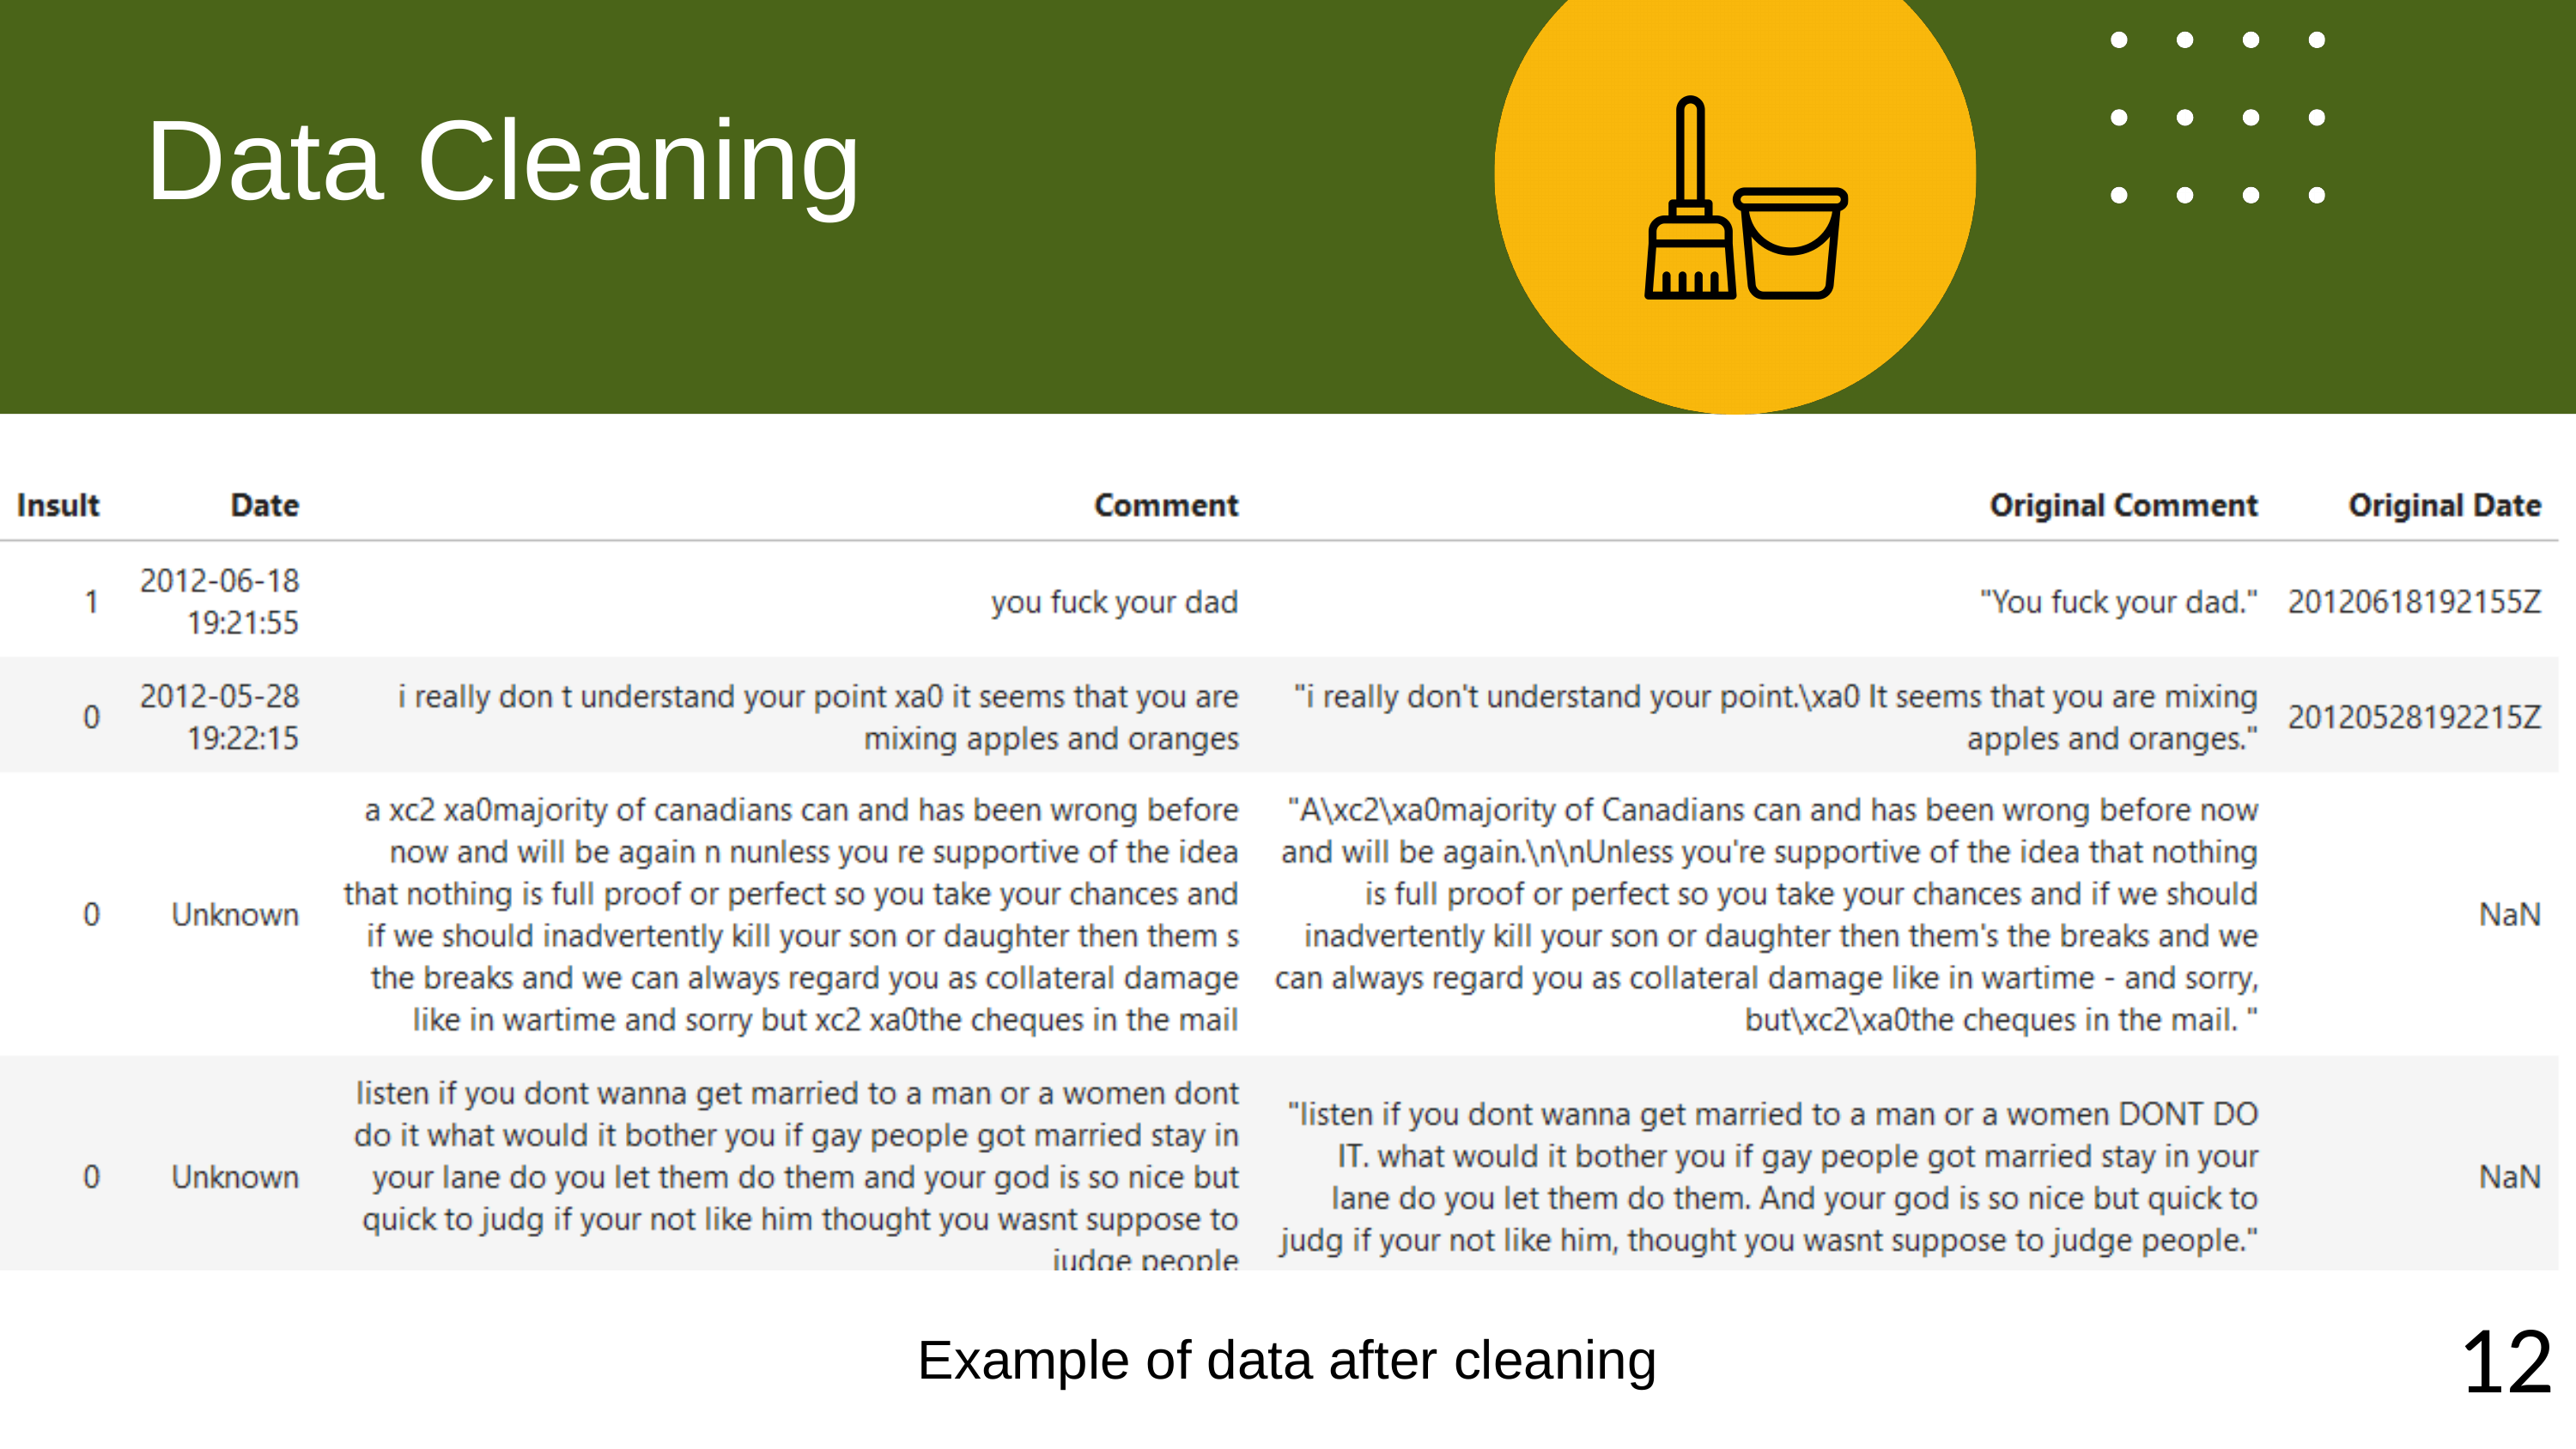

Data Cleaning

12
Example of data after cleaning